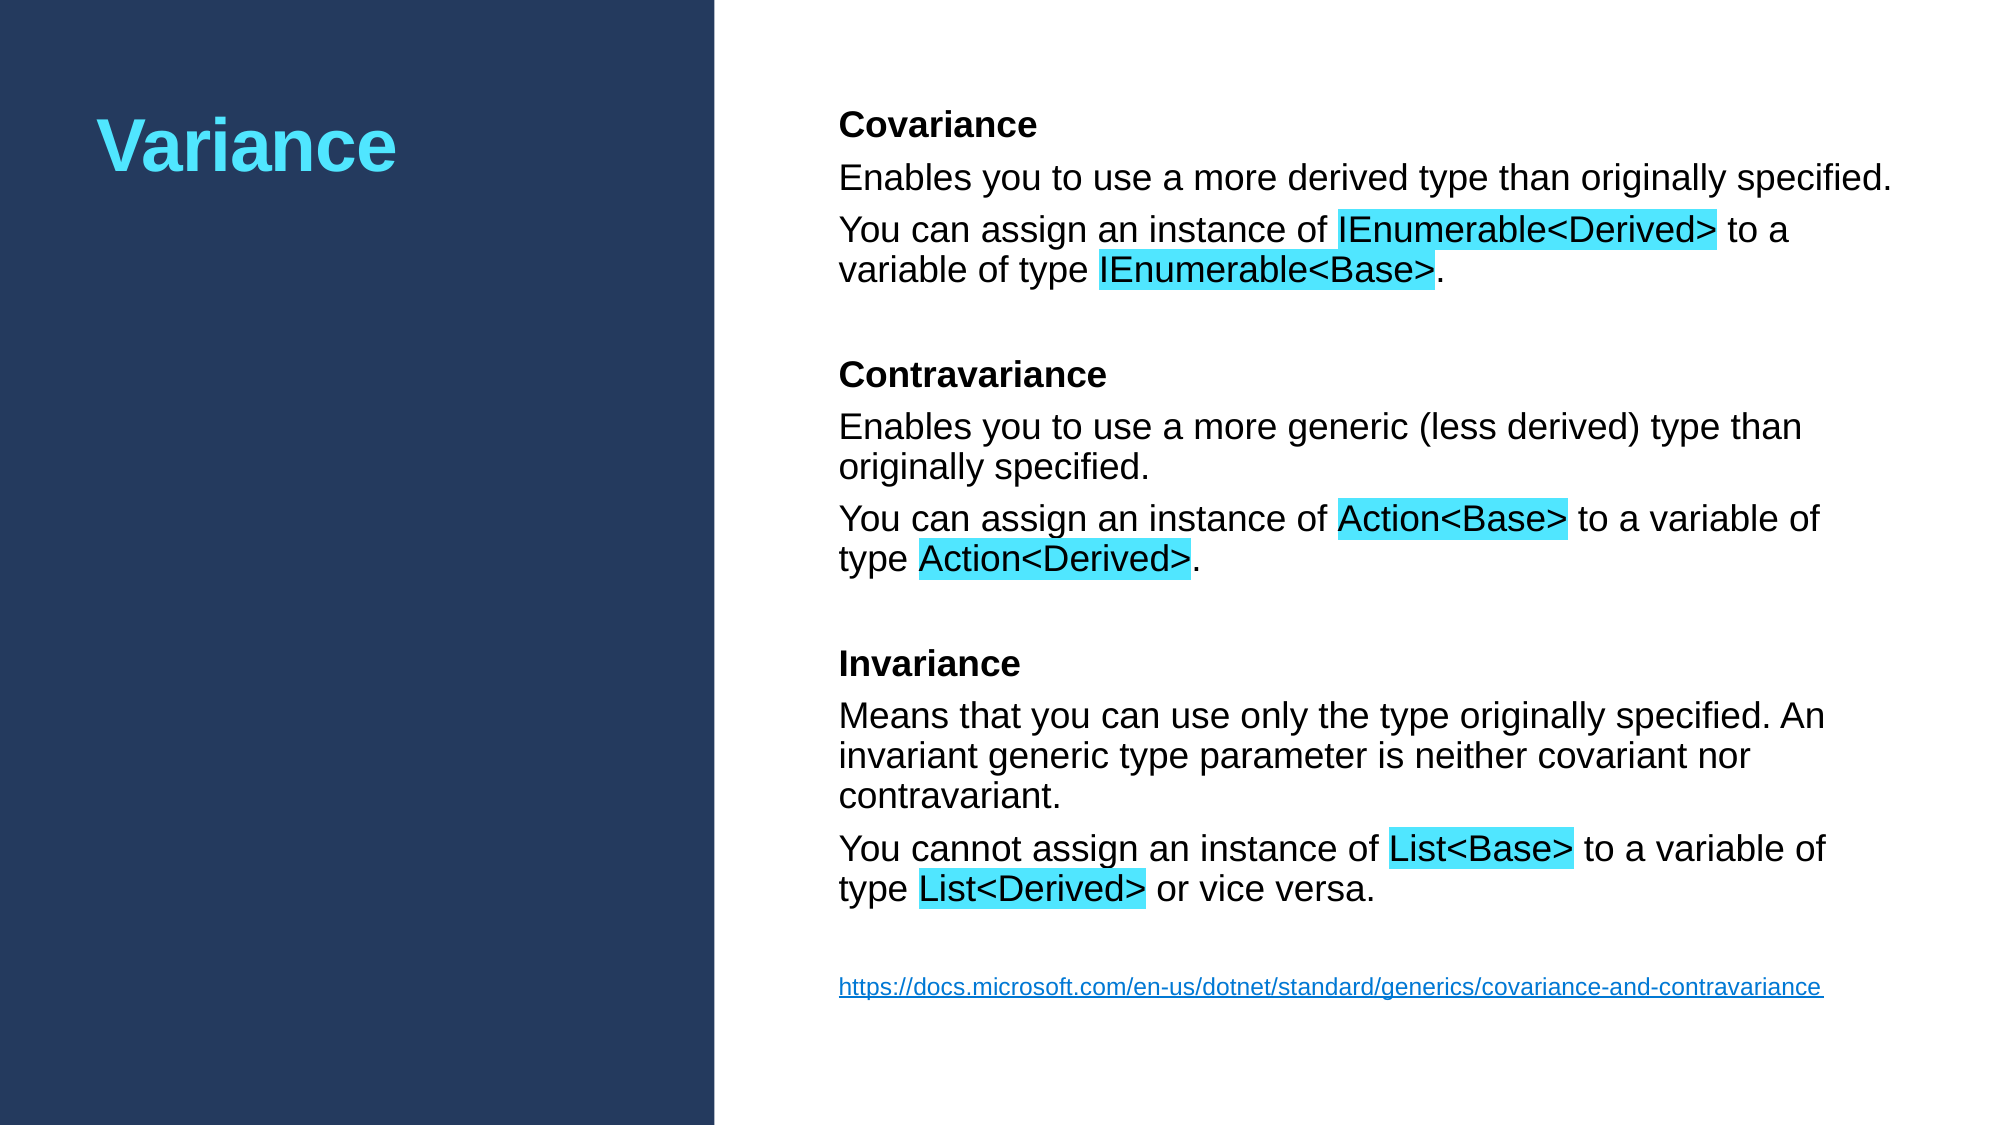

# Variance
Covariance
Enables you to use a more derived type than originally specified.
You can assign an instance of IEnumerable<Derived> to a variable of type IEnumerable<Base>.

Contravariance
Enables you to use a more generic (less derived) type than originally specified.
You can assign an instance of Action<Base> to a variable of type Action<Derived>.

Invariance
Means that you can use only the type originally specified. An invariant generic type parameter is neither covariant nor contravariant.
You cannot assign an instance of List<Base> to a variable of type List<Derived> or vice versa.

https://docs.microsoft.com/en-us/dotnet/standard/generics/covariance-and-contravariance